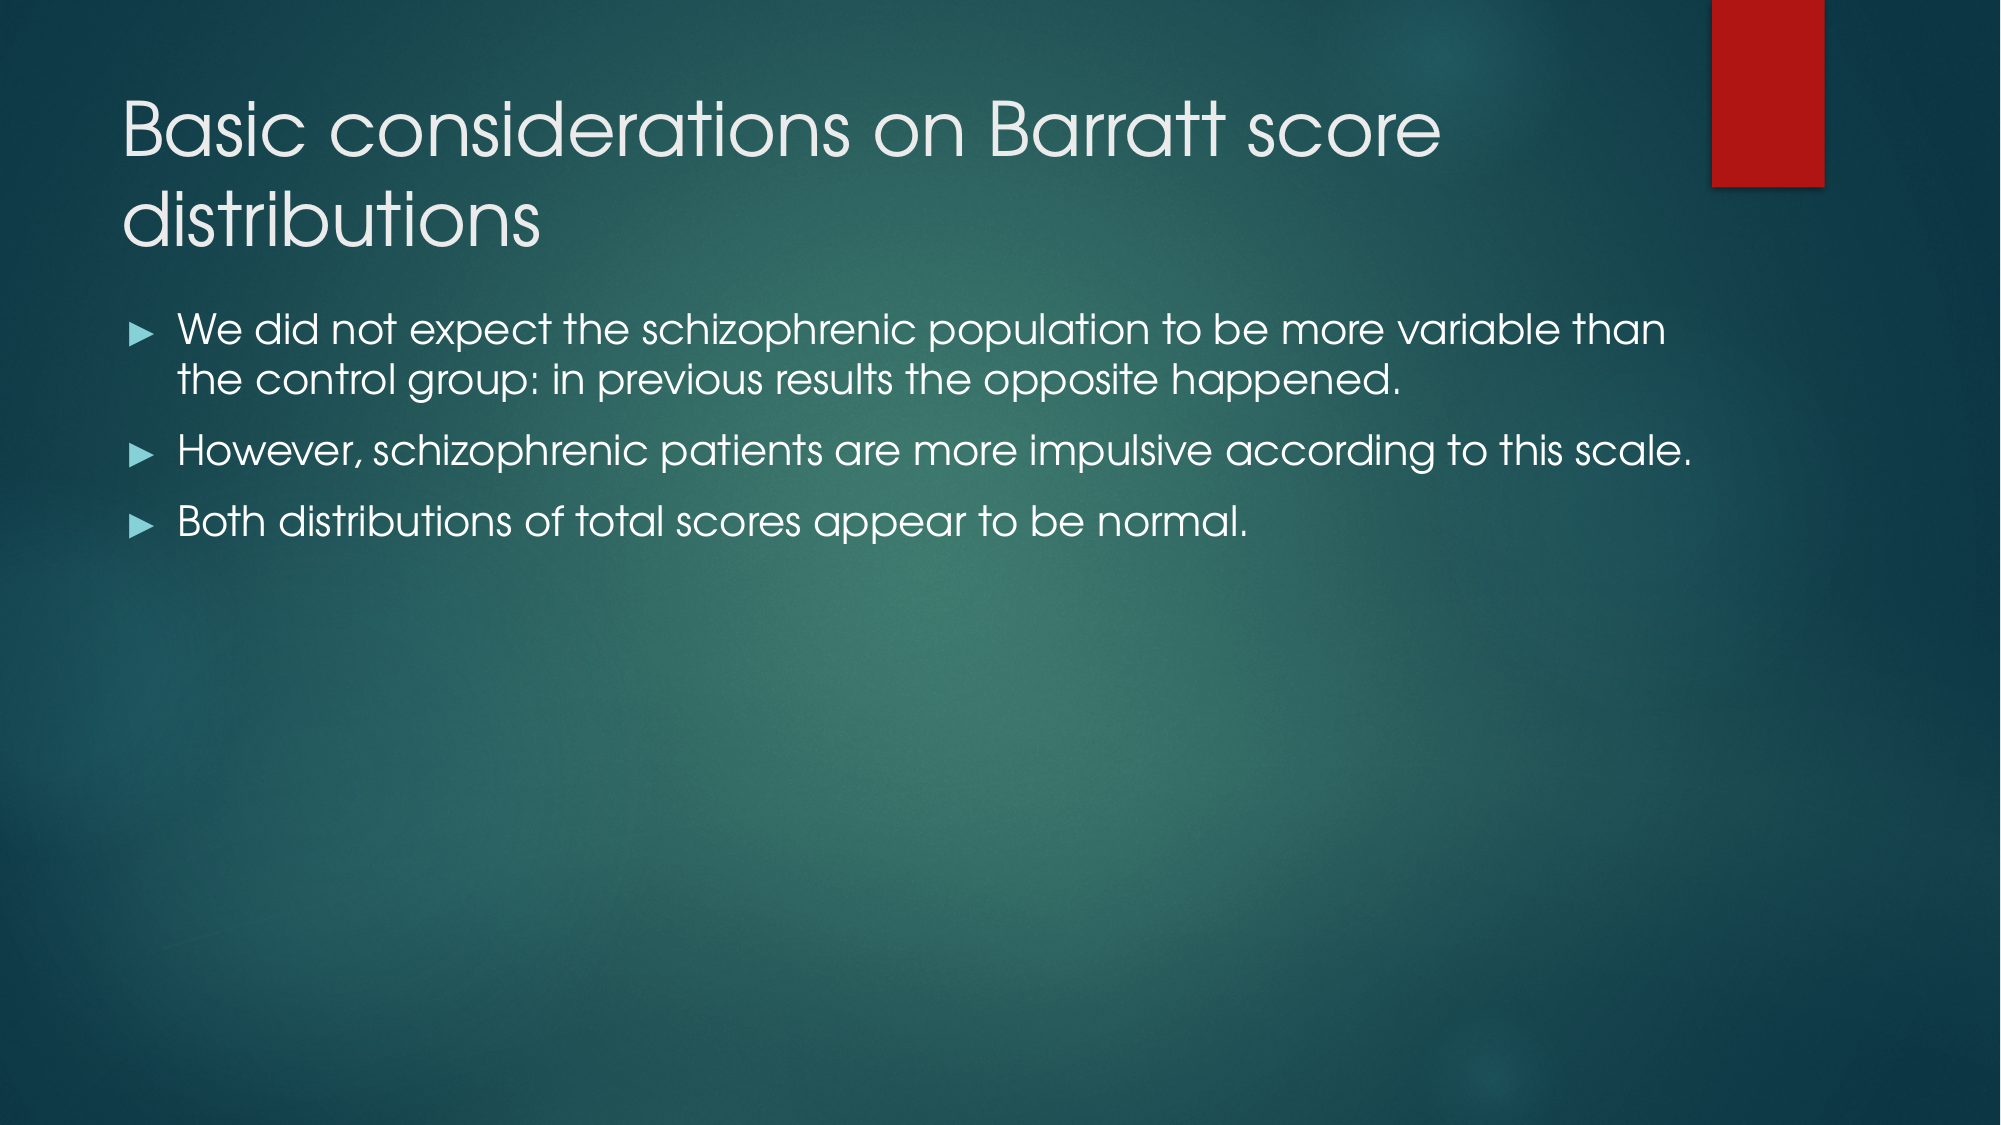

# Basic considerations on Barratt score distributions
We did not expect the schizophrenic population to be more variable than the control group: in previous results the opposite happened.
However, schizophrenic patients are more impulsive according to this scale.
Both distributions of total scores appear to be normal.